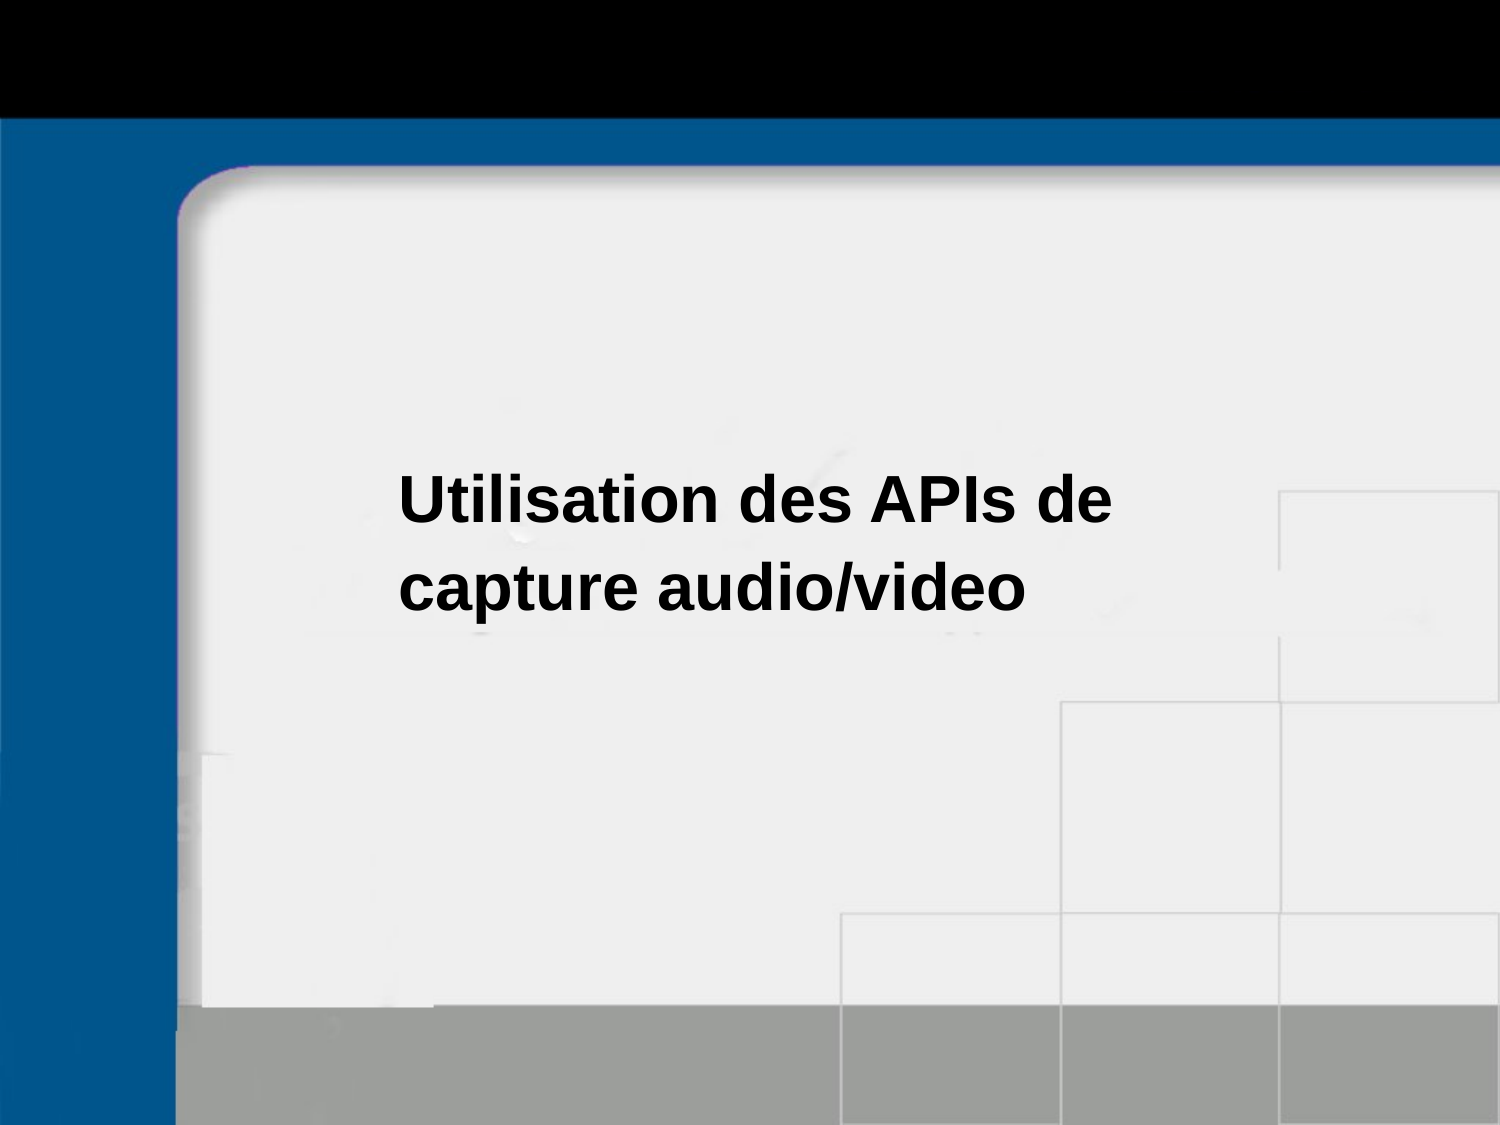

# Utilisation des APIs de capture audio/video